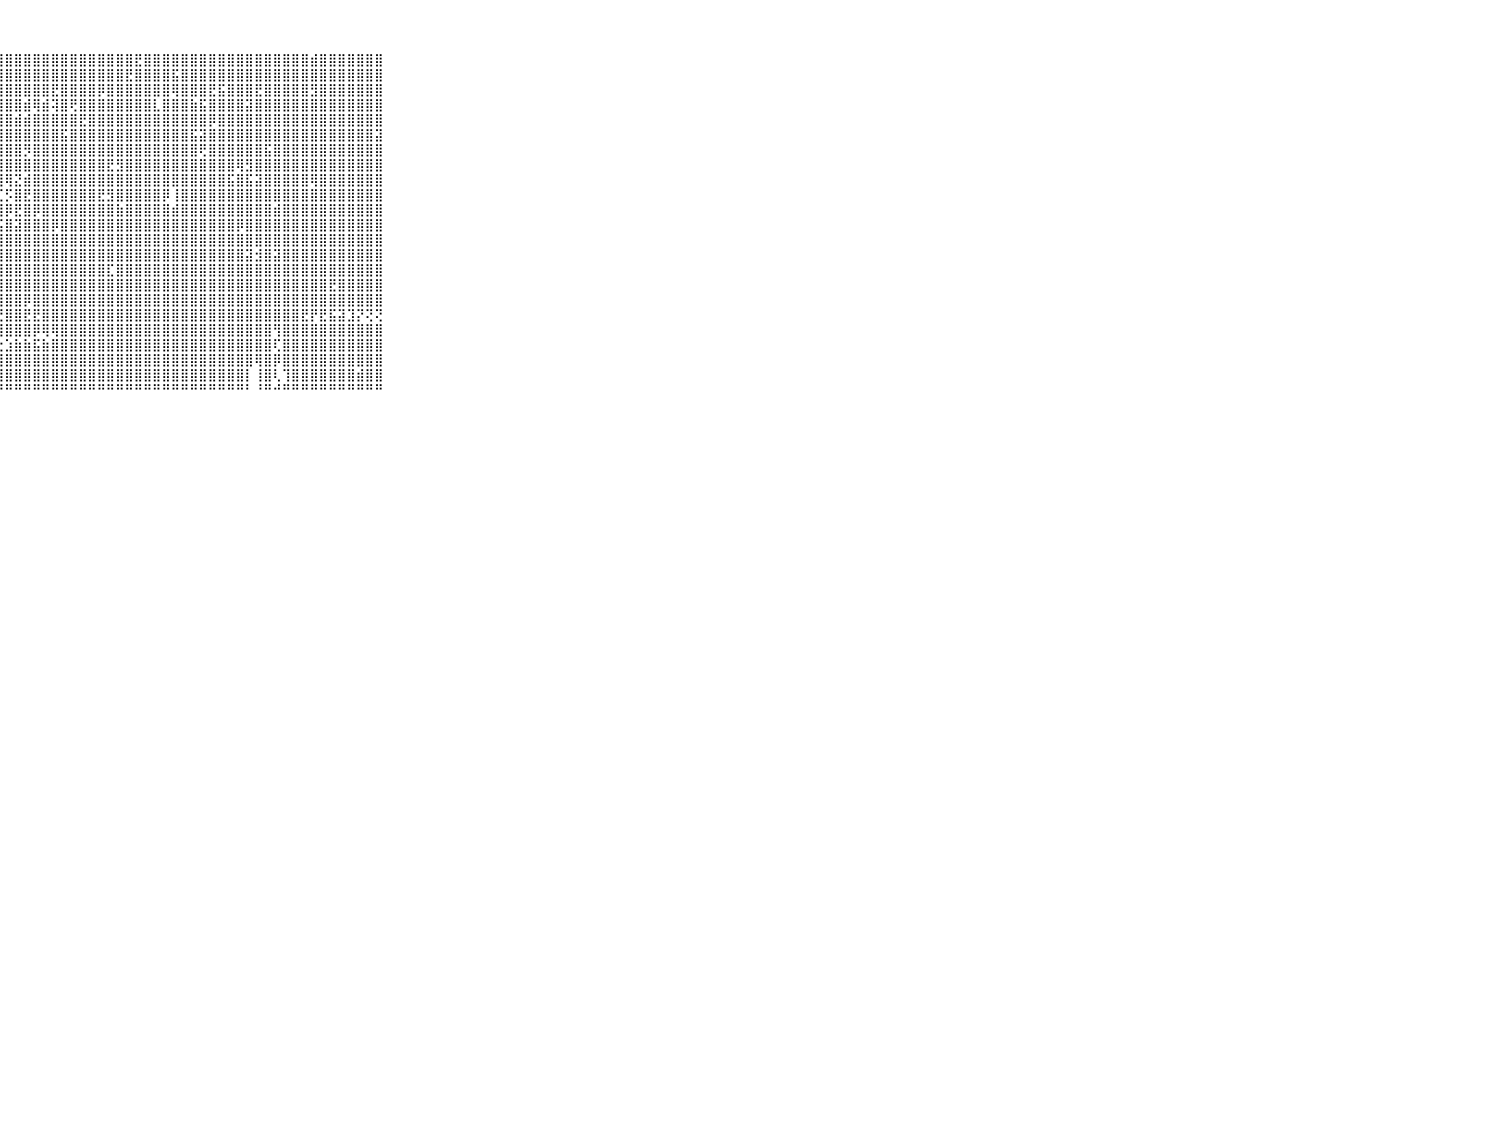

⠀⠀⠀⠀⠀⠀⠀⠀⠀⠀⠀⢸⣿⣳⣿⣷⣾⣿⣿⣿⣿⣿⣮⣿⣿⣿⣷⣿⣿⣿⣿⣿⣿⣿⣿⣿⣿⣿⣿⣿⣿⣿⣟⣿⣿⣿⣿⣿⣿⣿⣿⣿⣿⣿⣿⣿⣿⣿⣿⣿⣿⣾⣿⣿⣿⣿⣿⣿⣿⠀⠀⠀⠀⠀⠀⠀⠀⠀⠀⠀⠀
⠀⠀⠀⠀⠀⠀⠀⠀⠀⠀⠀⢸⣿⣽⣿⣿⣿⣿⣿⣿⣿⣿⣿⣿⣿⣿⣿⣿⣿⣿⣿⣿⣿⣿⣿⣿⣿⣿⣿⣿⣿⣟⣿⣿⣿⣿⣯⣿⣿⣿⣿⣿⣿⣿⣿⣿⣿⣿⣿⣿⣿⣿⣿⣿⣿⣿⣿⣿⣿⠀⠀⠀⠀⠀⠀⠀⠀⠀⠀⠀⠀
⠀⠀⠀⠀⠀⠀⠀⠀⠀⠀⠀⠸⢿⣿⣟⣿⣿⣿⣿⣿⣿⣿⣿⣿⣿⢿⣿⣿⣿⣿⣿⣿⣿⣟⣿⣿⣿⣿⡿⣿⣿⣿⣿⣿⣿⣿⢿⣿⣿⣿⣟⣯⣿⣿⣿⣟⣿⣿⣿⣿⣿⣻⣿⣿⣿⣿⣿⣿⣿⠀⠀⠀⠀⠀⠀⠀⠀⠀⠀⠀⠀
⠀⠀⠀⠀⠀⠀⠀⠀⠀⠀⠀⢰⣾⢿⣿⣳⢿⣿⣿⣿⣿⣿⣿⢻⣽⣷⣿⣿⣿⣿⣾⢿⣾⢽⣿⢟⣿⣿⣿⣿⣿⣿⣿⣿⣇⣿⣿⣿⣷⣯⣿⣿⣿⣿⣽⣿⣿⣿⣿⣿⣿⣿⣿⣿⣿⣿⣿⣿⣿⠀⠀⠀⠀⠀⠀⠀⠀⠀⠀⠀⠀
⠀⠀⠀⠀⠀⠀⠀⠀⠀⠀⠀⢸⣿⣿⣿⣷⣾⣿⣿⣿⣿⣿⣿⣿⣿⣿⣿⣿⣿⣾⣾⣿⣿⣿⣿⣿⣟⣿⣿⣿⣿⣿⣿⣿⣿⣿⣿⣿⣿⣿⡿⣿⣿⣿⣿⣿⣿⣿⣿⣿⣿⣿⣿⣿⣿⣿⣿⣿⣿⠀⠀⠀⠀⠀⠀⠀⠀⠀⠀⠀⠀
⠀⠀⠀⠀⠀⠀⠀⠀⠀⠀⠀⠘⢽⣿⣵⣿⣿⣿⣿⡟⣹⣿⣿⢿⣿⣿⡷⣿⣿⣿⣿⣿⣿⣿⣯⣿⣿⣿⣿⣿⣿⣿⣿⣿⣿⣿⣿⣿⣯⣽⣿⣿⣿⣿⣿⣿⣿⣿⣿⣿⣿⣿⣿⣿⣿⣿⣿⣿⣽⠀⠀⠀⠀⠀⠀⠀⠀⠀⠀⠀⠀
⠀⠀⠀⠀⠀⠀⠀⠀⠀⠀⠀⢸⣻⣿⣿⣿⣧⣿⣿⣿⣽⣵⣟⣿⣿⣿⣷⣿⣿⣿⡻⣿⣿⣿⣿⣿⣿⣿⣿⣿⣿⣿⣿⣿⣿⣿⣿⣿⣿⢟⣿⣿⣿⣿⣿⣿⣯⣿⣿⣿⣿⣿⣿⣿⣿⣿⣿⣿⣿⠀⠀⠀⠀⠀⠀⠀⠀⠀⠀⠀⠀
⠀⠀⠀⠀⠀⠀⠀⠀⠀⠀⠀⢸⣾⣿⣿⣿⣿⣿⣿⣿⣿⣿⣿⣿⣿⣿⣿⣿⣿⣿⣿⣿⣿⣿⣿⣿⣿⣿⣿⣟⣻⣿⣿⣿⣿⣿⣿⣿⣿⣿⣿⣿⣿⢿⣻⣿⣿⣿⣿⣿⣿⣿⣿⣿⣿⣿⣿⣿⣿⠀⠀⠀⠀⠀⠀⠀⠀⠀⠀⠀⠀
⠀⠀⠀⠀⠀⠀⠀⠀⠀⠀⠀⢸⣿⣿⣿⣿⣿⣿⣿⣿⣿⣿⡿⣿⣿⡜⣹⣿⢿⣝⣾⣿⣿⣿⣿⣿⣿⣿⣿⣿⣿⣿⣿⣿⣿⣿⣿⣿⣿⣿⣿⣿⣯⣿⣯⣽⣿⣿⣿⣿⣿⢿⣿⣿⣿⣿⣿⣿⣿⠀⠀⠀⠀⠀⠀⠀⠀⠀⠀⠀⠀
⠀⠀⠀⠀⠀⠀⠀⠀⠀⠀⠀⢸⣿⣿⣿⣿⣿⣿⣿⣿⣿⣿⣽⣿⣝⣽⣷⣏⡫⣿⣟⣿⣿⣿⣿⣿⣿⣿⣟⣻⣿⣿⣿⣿⣿⡿⢸⣿⣿⣿⣿⣿⣿⣿⣿⣿⣿⣿⣿⣿⣿⣿⣿⣿⣿⣿⣿⣿⣿⠀⠀⠀⠀⠀⠀⠀⠀⠀⠀⠀⠀
⠀⠀⠀⠀⠀⠀⠀⠀⠀⠀⠀⢸⣿⣿⣿⣿⣿⣿⣿⣿⣿⣿⣿⡿⣿⣿⣟⢿⡿⣟⣿⡿⣿⣿⣿⣿⣿⣿⣿⣿⣷⣿⣿⣿⣿⣿⣾⣿⣿⣿⣿⣿⣿⣿⣿⣿⣿⣾⣿⣿⣿⣿⣿⣿⣿⣿⣿⣿⣿⠀⠀⠀⠀⠀⠀⠀⠀⠀⠀⠀⠀
⠀⠀⠀⠀⠀⠀⠀⠀⠀⠀⠀⠘⢻⣿⣿⣿⣿⣿⣿⣿⣿⣿⣿⣿⣿⣿⣿⣮⣿⣽⣿⣿⣿⡿⣿⣿⣿⣿⣿⣿⣿⣿⣿⣿⣿⣿⣿⣿⣿⣿⣿⣿⣿⡿⣿⣿⣿⣿⣿⣿⣿⣿⣿⣿⣿⣿⣿⣿⣿⠀⠀⠀⠀⠀⠀⠀⠀⠀⠀⠀⠀
⠀⠀⠀⠀⠀⠀⠀⠀⠀⠀⠀⠀⡕⢝⢿⣿⣿⣿⣿⣿⣿⣿⣿⣿⣿⣿⣿⣿⣿⣿⣿⣿⣿⣿⣿⣿⣿⣿⣿⣿⣿⣿⣿⣿⣿⣿⣿⣿⣿⣿⣿⣿⣿⣿⣿⣿⣿⣿⣿⣿⣿⣿⣿⣿⣿⣿⣿⣿⣿⠀⠀⠀⠀⠀⠀⠀⠀⠀⠀⠀⠀
⠀⠀⠀⠀⠀⠀⠀⠀⠀⠀⠀⠘⢕⢕⢜⣿⣿⣿⡿⣿⣿⣿⡿⣿⣿⣿⣿⣿⣿⣿⣿⣿⣿⣿⣿⣿⣿⣿⣿⣿⣿⣿⣿⣿⣿⣿⣿⣿⣿⣿⣿⣿⣿⣿⣽⣺⣿⣽⣿⣿⣿⣿⣿⣿⣿⣿⣿⣿⣿⠀⠀⠀⠀⠀⠀⠀⠀⠀⠀⠀⠀
⠀⠀⠀⠀⠀⠀⠀⠀⠀⠀⠀⠀⣕⣱⣷⡧⢕⢿⣧⢸⣯⣿⣼⣽⣿⣿⣿⣿⣿⣿⣿⣿⣿⣿⣿⣿⣿⣿⣿⣏⣿⣿⣿⣿⣿⣿⣿⣿⣿⣿⣿⣿⣿⣿⣿⣿⣿⣿⣿⣿⣿⣿⣿⣿⣿⣿⣿⣿⣿⠀⠀⠀⠀⠀⠀⠀⠀⠀⠀⠀⠀
⠀⠀⠀⠀⠀⠀⠀⠀⠀⠀⠀⠁⢿⣾⣿⣿⣧⣕⢟⢸⣿⣿⣷⣿⣿⣿⣿⣿⣿⣿⣿⣿⣿⣿⣿⣿⣿⣿⣿⣿⣿⣿⣿⣿⣿⣿⣿⣿⣿⣿⣿⣿⣿⣿⣿⣿⣿⣿⣿⣿⣿⣿⣿⣟⣿⣿⣿⣿⣿⠀⠀⠀⠀⠀⠀⠀⠀⠀⠀⠀⠀
⠀⠀⠀⠀⠀⠀⠀⠀⠀⠀⠀⠀⢾⣿⣿⣿⣿⣿⣿⣿⣿⣿⣿⣿⣿⣿⣿⣿⣿⣿⡿⣿⣿⣿⣿⣿⣿⣿⣿⣿⣿⣿⣿⣿⣿⣿⣿⣿⣿⣿⣿⣿⣿⣿⣿⣿⣿⣿⣿⣿⣿⣿⣿⣿⣿⣿⣿⣿⣿⠀⠀⠀⠀⠀⠀⠀⠀⠀⠀⠀⠀
⠀⠀⠀⠀⠀⠀⠀⠀⠀⠀⠀⠀⠅⢜⣻⣿⣿⣿⣿⣿⣿⣿⣿⣿⣿⣿⣿⣟⣿⣿⣟⣟⣿⣿⣿⣿⣿⣿⣿⣿⣿⣿⣿⣿⣿⣿⣿⣿⣿⣿⣿⣿⣿⣿⣿⣿⣿⣿⣿⣿⣟⡟⣟⣯⣽⣹⡝⢝⢝⠀⠀⠀⠀⠀⠀⠀⠀⠀⠀⠀⠀
⠀⠀⠀⠀⠀⠀⠀⠀⠀⠀⠀⠀⢱⣿⣿⣿⣿⣝⣟⣿⣿⣿⣿⣿⣿⣿⣾⣿⣿⣿⣿⡿⢿⢿⣿⣿⣿⣿⣿⣿⣿⣿⣿⣿⣿⣿⣿⣿⣿⣿⣿⣿⣿⣿⣿⣿⣿⢻⣿⣿⣿⣿⣿⣿⣿⣿⣿⣿⣿⠀⠀⠀⠀⠀⠀⠀⠀⠀⠀⠀⠀
⠀⠀⠀⠀⠀⠀⠀⠀⠀⠀⠀⠀⢸⣿⣿⣿⣿⣷⢹⣿⢿⢯⢽⢽⡹⣷⣾⣕⣱⣷⣷⣯⣷⣿⣿⣿⣿⣿⣿⣿⣿⣿⣿⣿⣿⣿⣿⣿⣿⣿⣿⣿⣿⣿⣿⣿⣿⢏⣿⣿⣿⣿⣿⣿⣿⣿⣿⣿⣿⠀⠀⠀⠀⠀⠀⠀⠀⠀⠀⠀⠀
⠀⠀⠀⠀⠀⠀⠀⠀⠀⠀⠀⠀⢁⢹⣿⣿⣿⣿⣧⡜⢵⢕⢕⣕⡕⡿⣿⢿⣿⣿⣿⣿⣿⣿⣿⣿⣿⣿⣿⣿⣿⣿⣿⣿⣿⣿⣿⣿⣿⣿⣿⣿⣿⣿⣿⢿⣿⡿⣿⣿⣿⣿⣿⣿⣿⣿⣿⣿⣿⠀⠀⠀⠀⠀⠀⠀⠀⠀⠀⠀⠀
⠀⠀⠀⠀⠀⠀⠀⠀⠀⠀⠀⠀⢕⢕⢜⢻⣿⣿⣿⣷⣜⢕⢱⢕⢕⢞⣿⣿⣿⣿⣿⣿⣿⣿⣿⣿⣿⣿⣿⣿⣿⣿⣿⣿⣿⣿⣿⣿⣿⣿⣿⣿⣿⣿⡇⢸⣿⢇⢹⣿⣿⣿⣿⣿⣿⣿⣾⣿⣿⠀⠀⠀⠀⠀⠀⠀⠀⠀⠀⠀⠀
⠀⠀⠀⠀⠀⠀⠀⠀⠀⠀⠀⠀⠑⠑⠑⠑⠙⠛⠛⠛⠛⠓⠙⠋⠑⠚⠛⠛⠛⠛⠛⠛⠛⠛⠛⠛⠛⠛⠛⠛⠛⠛⠛⠛⠛⠛⠛⠛⠛⠛⠛⠛⠛⠛⠃⠘⠛⠚⠛⠛⠛⠛⠛⠛⠛⠛⠛⠛⠛⠀⠀⠀⠀⠀⠀⠀⠀⠀⠀⠀⠀